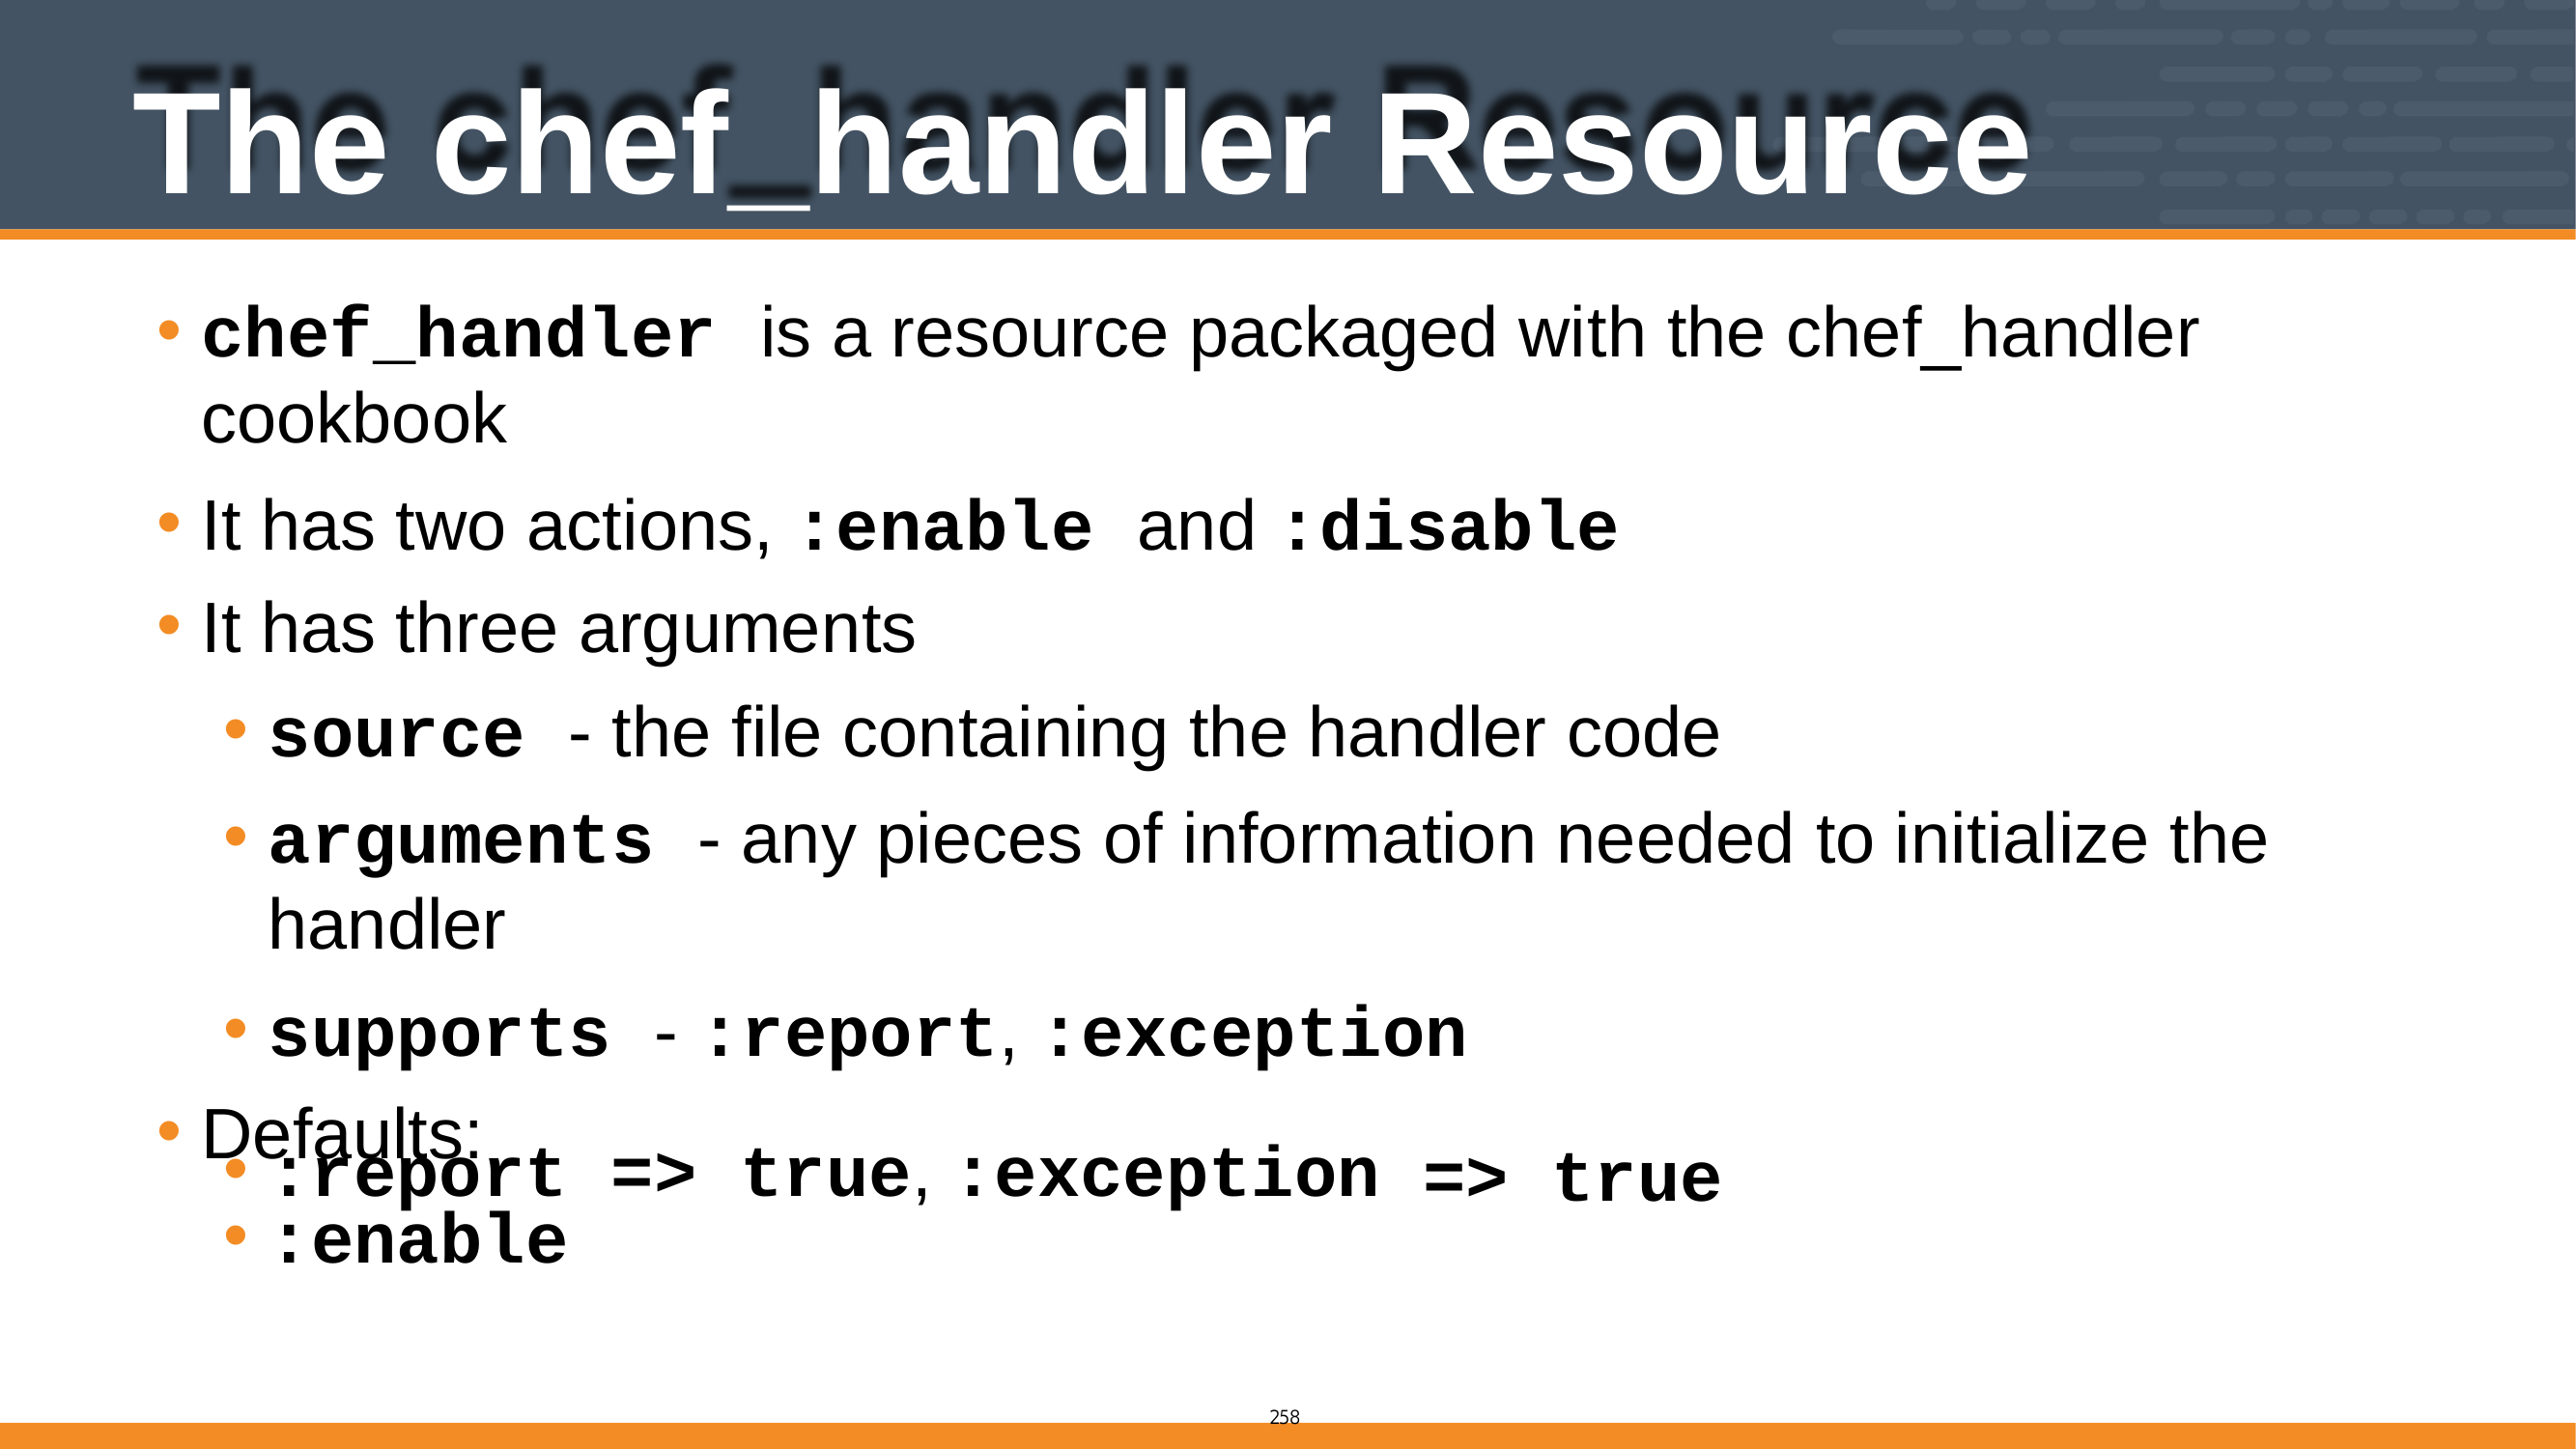

# The chef_handler Resource

chef_handler is a resource packaged with the chef_handler cookbook
It has two actions, :enable and :disable
It has three arguments
source - the file containing the handler code
arguments - any pieces of information needed to initialize the handler
supports - :report, :exception
Defaults:
:enable
:report => true, :exception
=> true
258